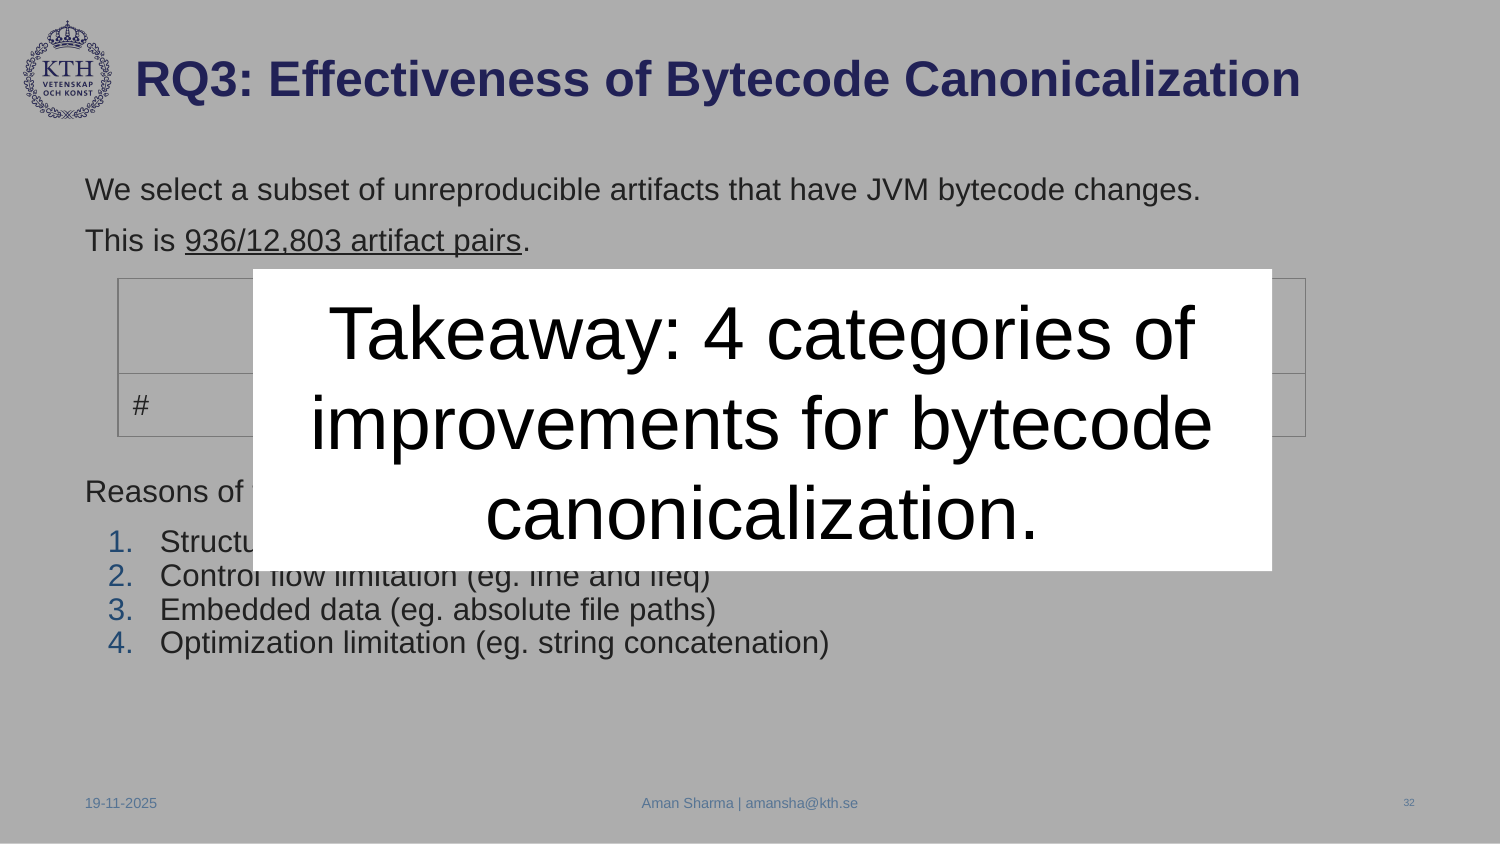

# RQ3: Effectiveness of Bytecode Canonicalization
We select a subset of unreproducible artifacts that have JVM bytecode changes.
This is 936/12,803 artifact pairs.

Reasons of failure:
Structural Changes limitation (eg. changes in order of methods, fields, etc)
Control flow limitation (eg. ifne and ifeq)
Embedded data (eg. absolute file paths)
Optimization limitation (eg. string concatenation)

Takeaway: 4 categories of improvements for bytecode canonicalization.
|  | Successful canonicalization | Failure in canonicalization | Error in canonicalization |
| --- | --- | --- | --- |
| # | 275 (29.4%) | 508 (54.3%) | 153 (16.3%) |
Aman Sharma | amansha@kth.se
19-11-2025
32